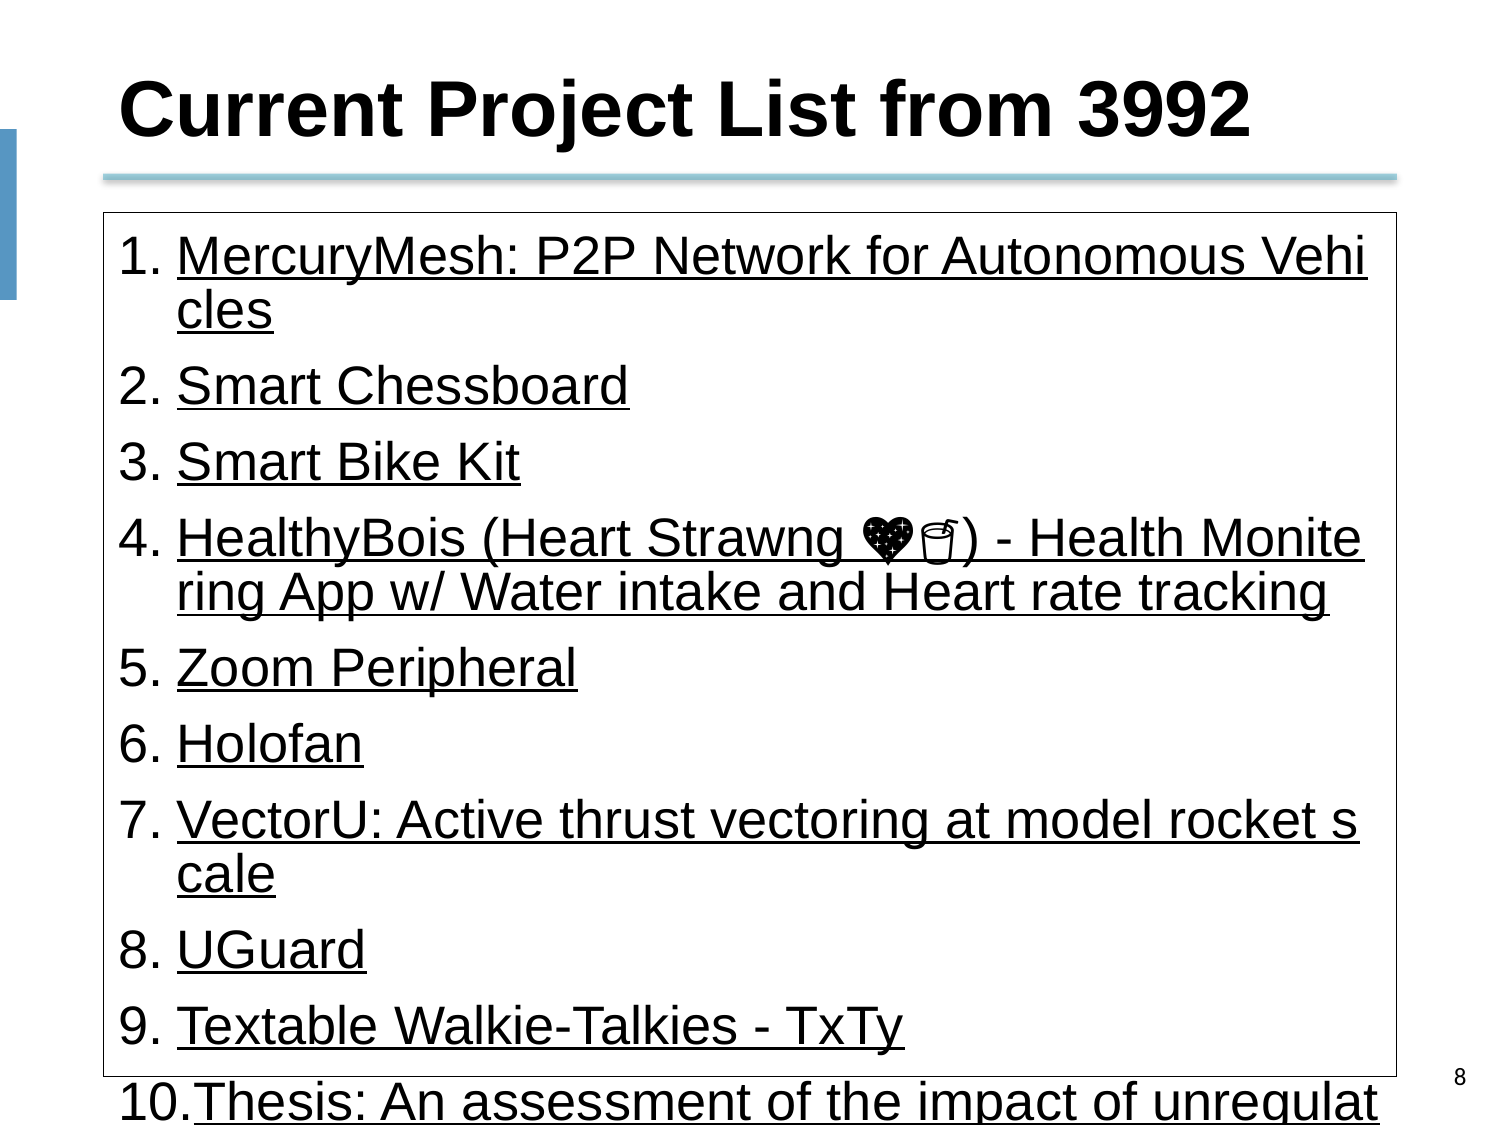

# Current Project List from 3992
MercuryMesh: P2P Network for Autonomous Vehicles
Smart Chessboard
Smart Bike Kit
HealthyBois (Heart Strawng 💖🥤) - Health Monitering App w/ Water intake and Heart rate tracking
Zoom Peripheral
Holofan
VectorU: Active thrust vectoring at model rocket scale
UGuard
Textable Walkie-Talkies - TxTy
Thesis: An assessment of the impact of unregulated transmissions on Intelligent Transportation System communications at 5.9GHz
Thesis: Smart Helmet

8